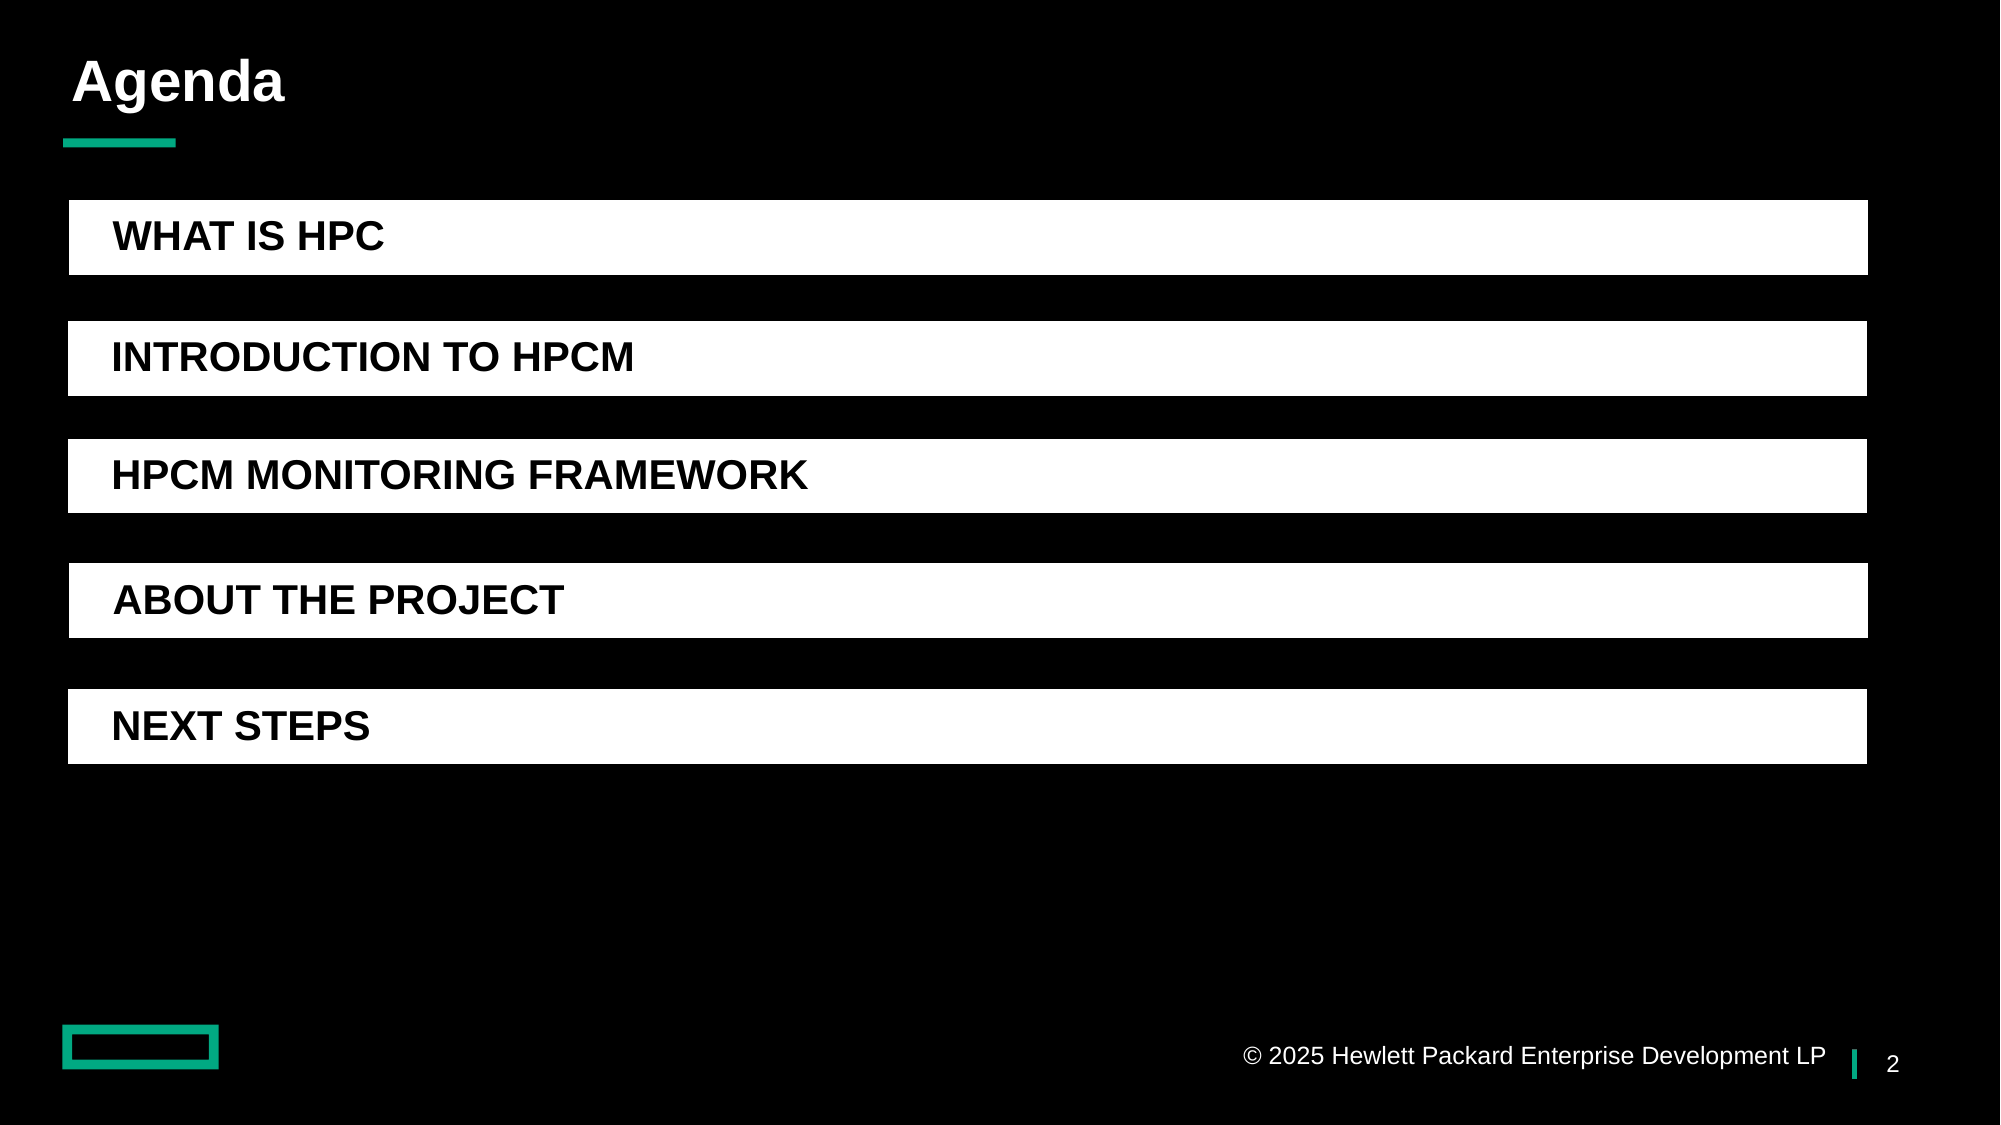

# Agenda
WHAT IS HPC
INTRODUCTION TO HPCM
HPCM MONITORING FRAMEWORK
ABOUT THE PROJECT

NEXT STEPS
© 2025 Hewlett Packard Enterprise Development LP
2